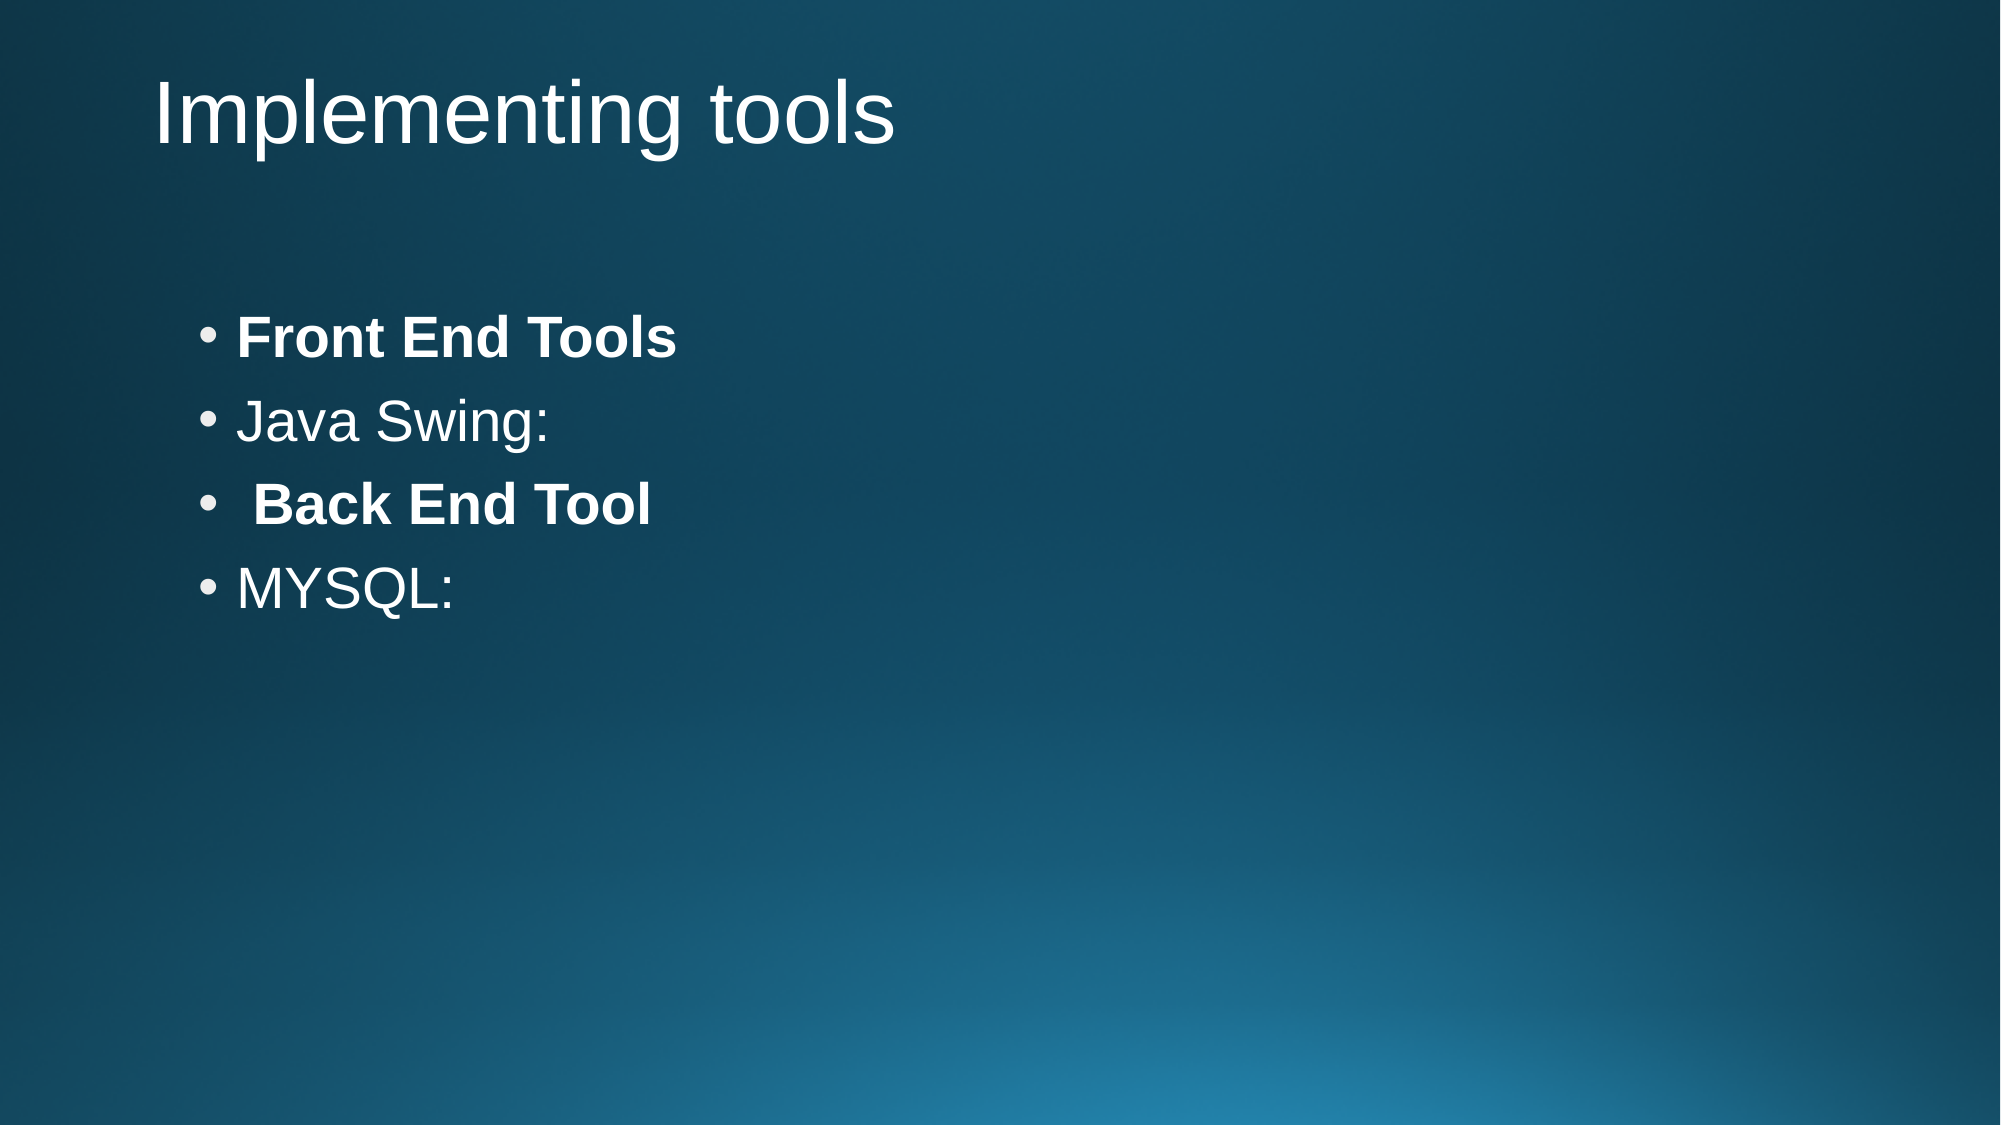

# Implementing tools
Front End Tools
Java Swing:
 Back End Tool
MYSQL: